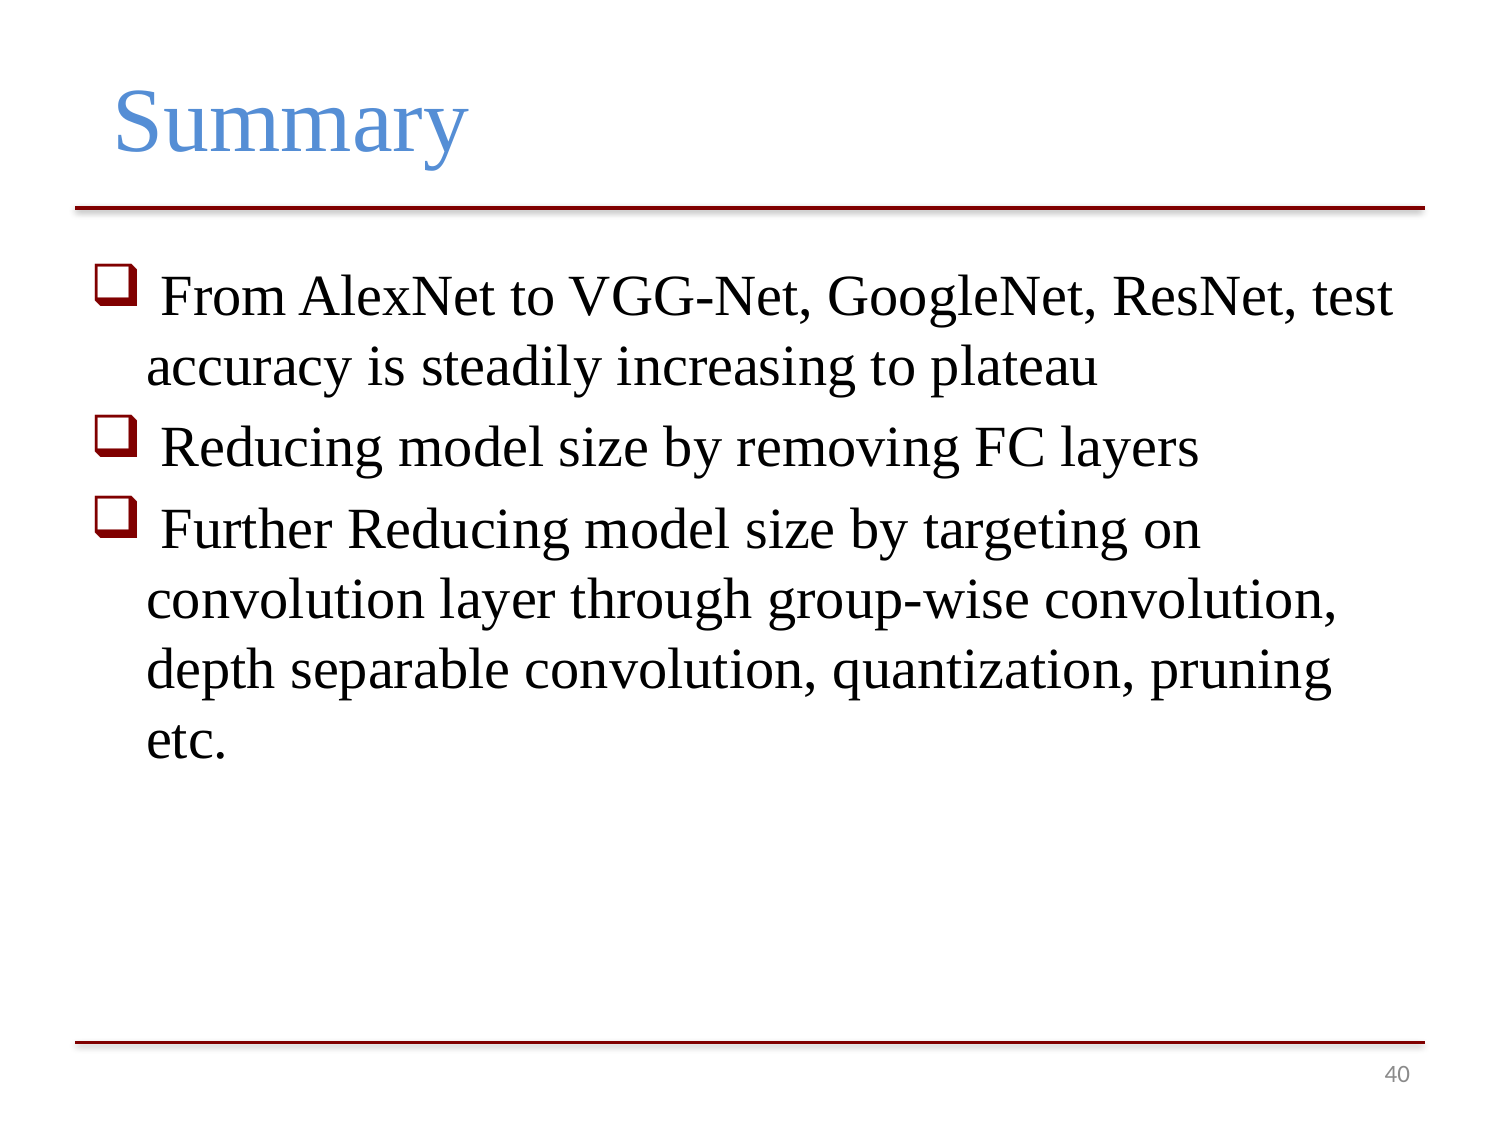

# Summary
 From AlexNet to VGG-Net, GoogleNet, ResNet, test accuracy is steadily increasing to plateau
 Reducing model size by removing FC layers
 Further Reducing model size by targeting on convolution layer through group-wise convolution, depth separable convolution, quantization, pruning etc.

40